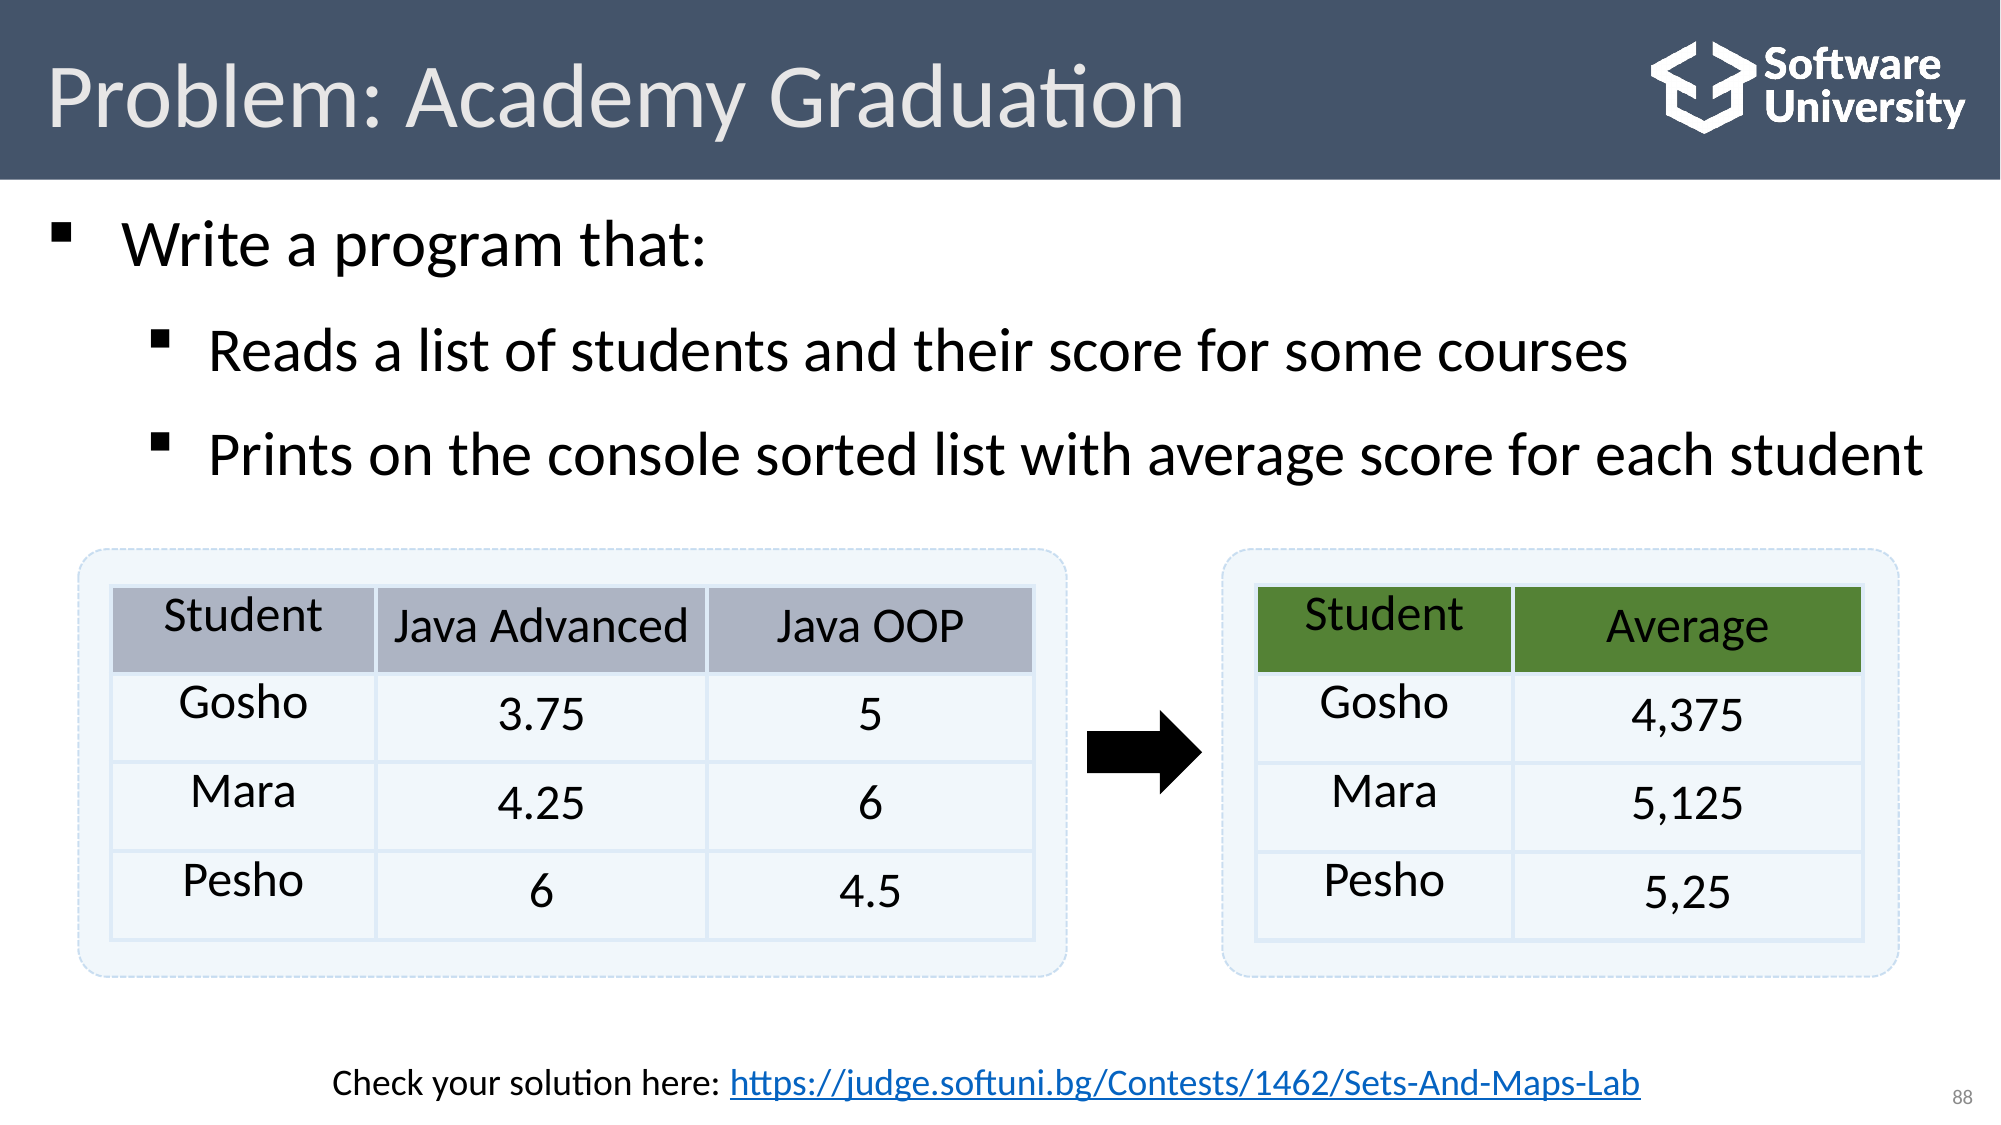

# Problem: Academy Graduation
Write a program that:
Reads a list of students and their score for some courses
Prints on the console sorted list with average score for each student

| Student | Average |
| --- | --- |
| Gosho | 4,375 |
| Mara | 5,125 |
| Pesho | 5,25 |
| Student | Java Advanced | Java OOP |
| --- | --- | --- |
| Gosho | 3.75 | 5 |
| Mara | 4.25 | 6 |
| Pesho | 6 | 4.5 |

Check your solution here: https://judge.softuni.bg/Contests/1462/Sets-And-Maps-Lab
88